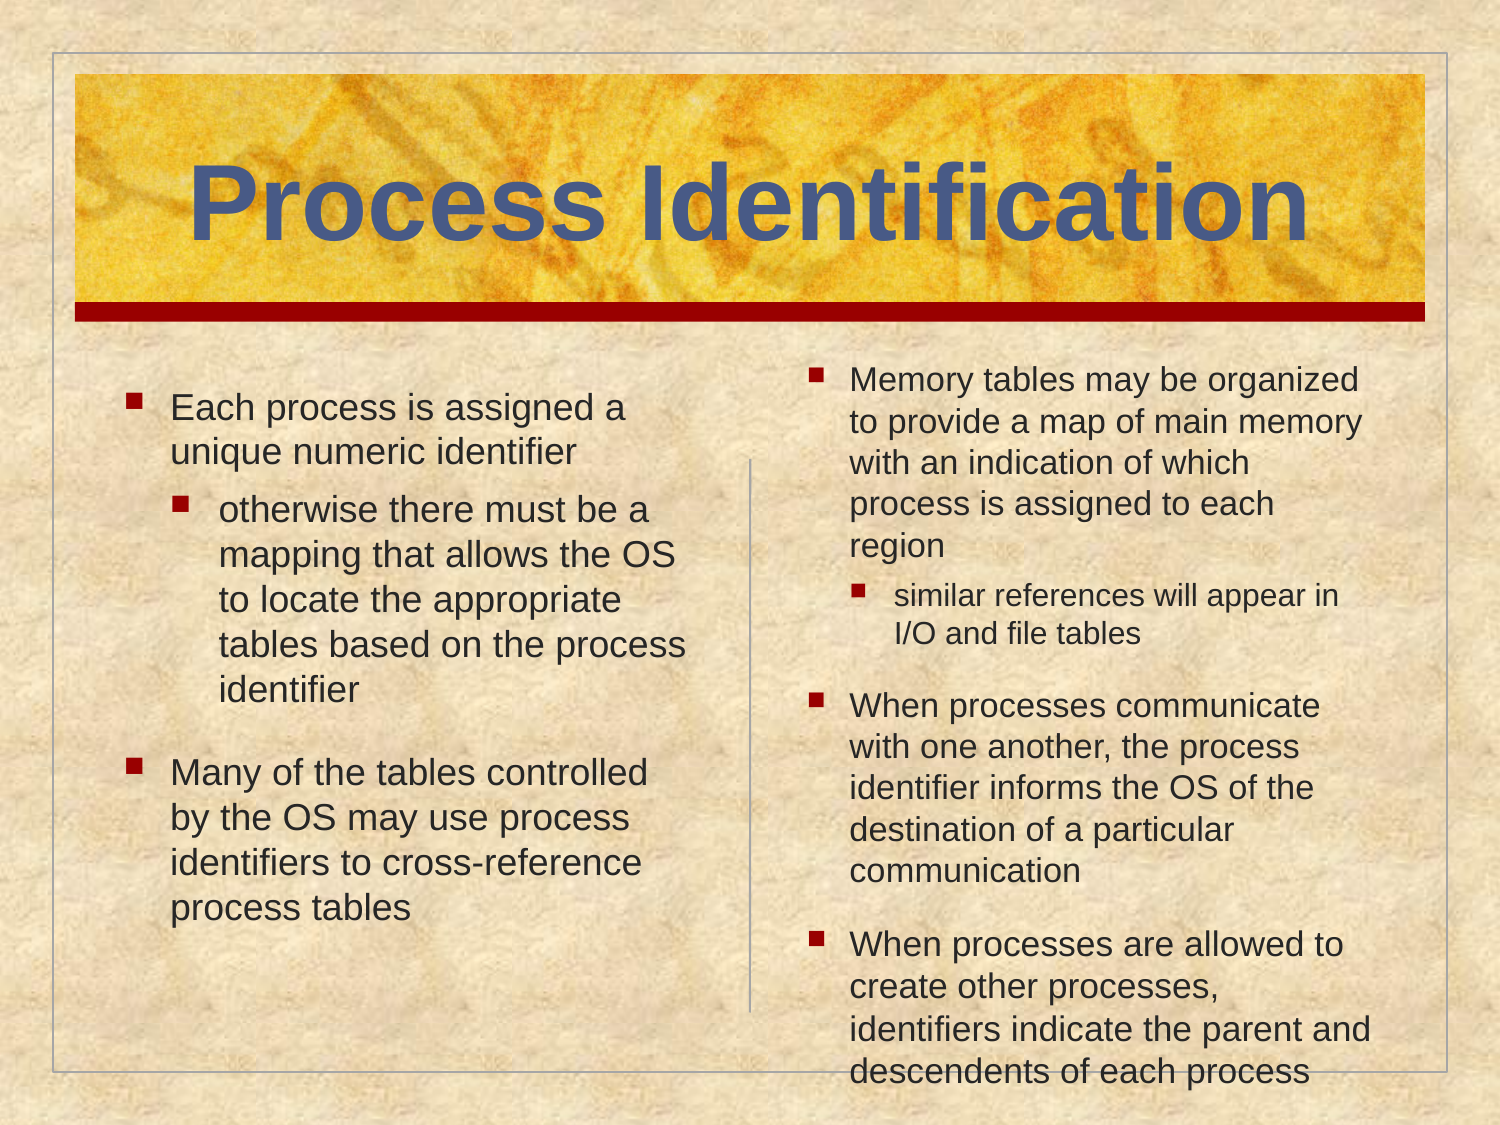

# Process Identification
Memory tables may be organized to provide a map of main memory with an indication of which process is assigned to each region
similar references will appear in    I/O and file tables
When processes communicate with one another, the process identifier informs the OS of the destination of a particular communication
When processes are allowed to create other processes, identifiers indicate the parent and descendents of each process
Each process is assigned a unique numeric identifier
otherwise there must be a mapping that allows the OS to locate the appropriate tables based on the process identifier
Many of the tables controlled by the OS may use process identifiers to cross-reference process tables